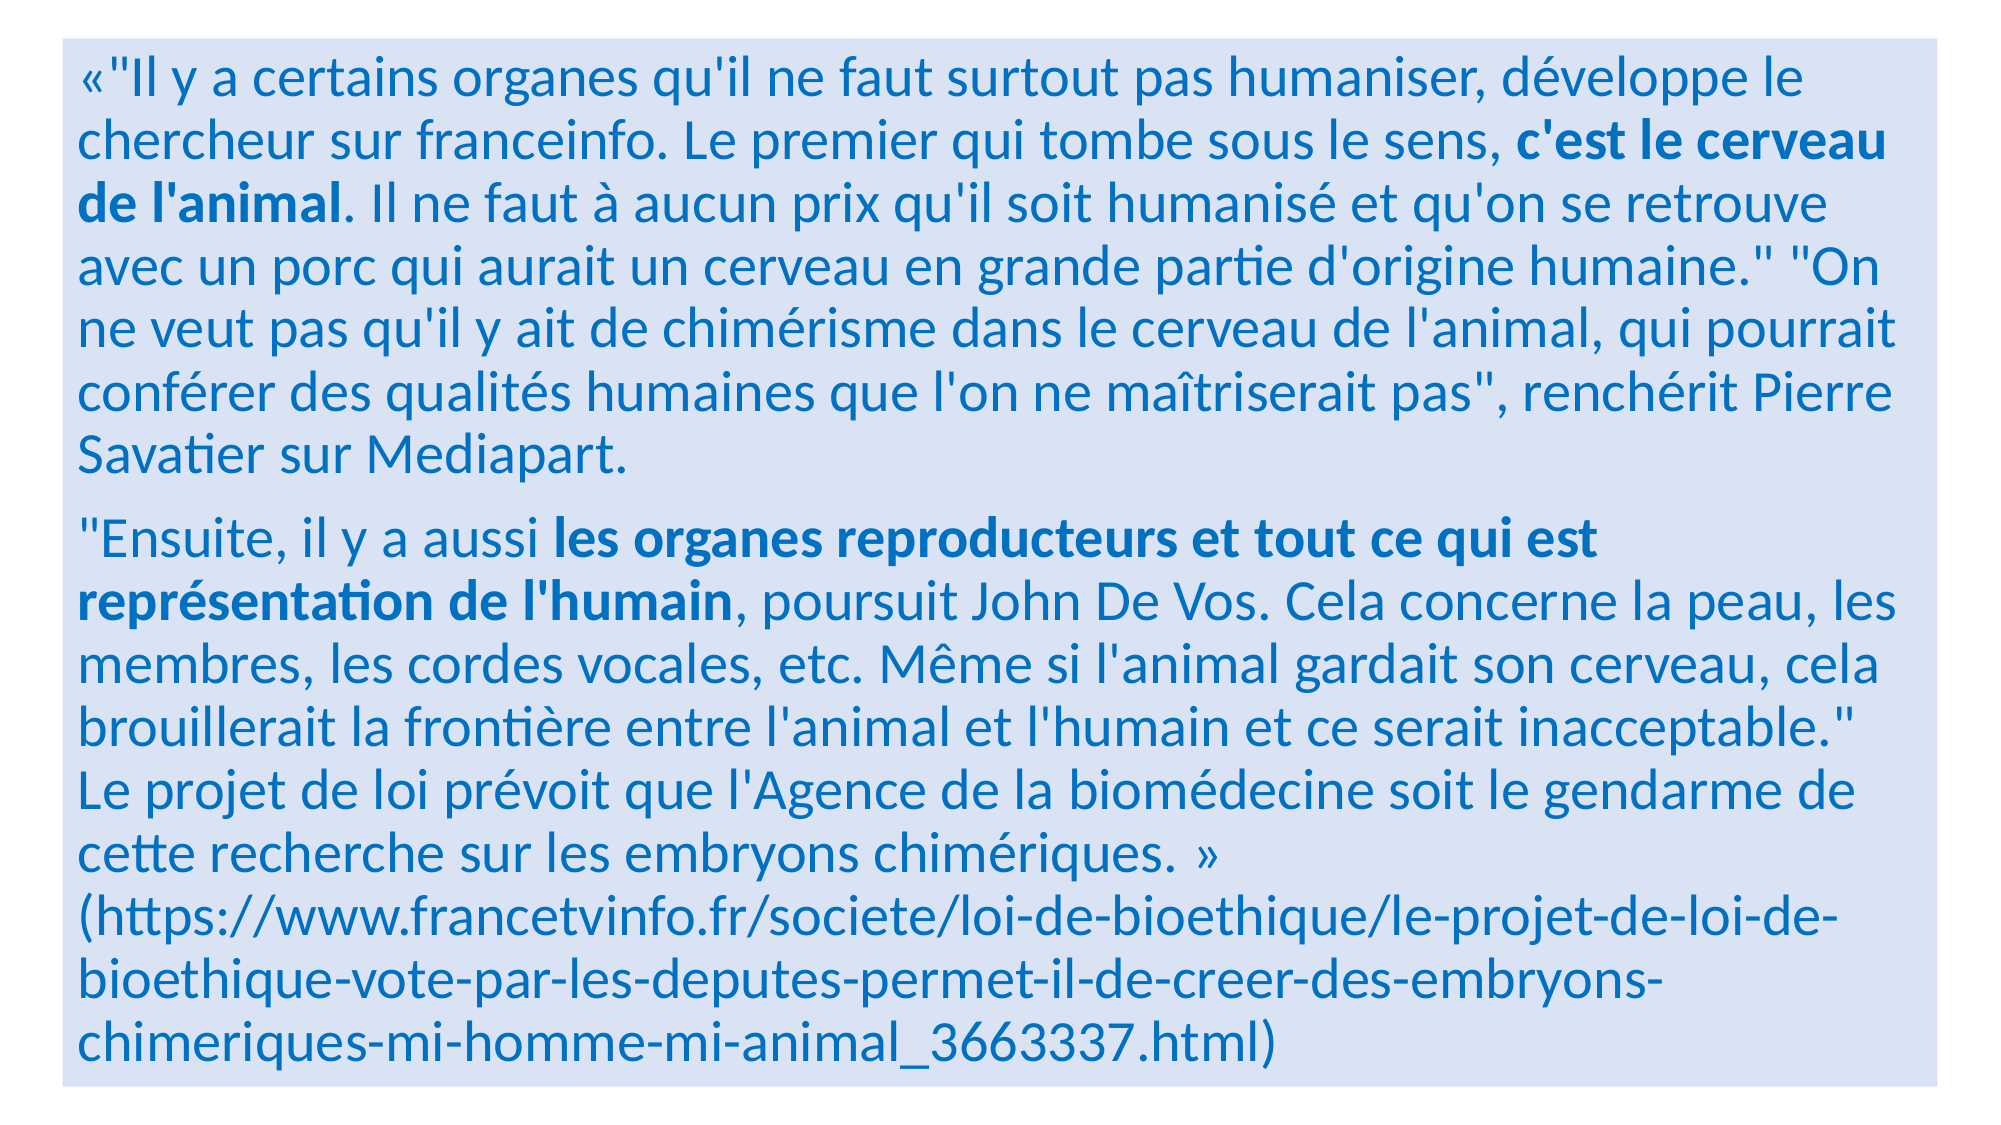

«"Il y a certains organes qu'il ne faut surtout pas humaniser, développe le chercheur sur franceinfo. Le premier qui tombe sous le sens, c'est le cerveau de l'animal. Il ne faut à aucun prix qu'il soit humanisé et qu'on se retrouve avec un porc qui aurait un cerveau en grande partie d'origine humaine." "On ne veut pas qu'il y ait de chimérisme dans le cerveau de l'animal, qui pourrait conférer des qualités humaines que l'on ne maîtriserait pas", renchérit Pierre Savatier sur Mediapart.
"Ensuite, il y a aussi les organes reproducteurs et tout ce qui est représentation de l'humain, poursuit John De Vos. Cela concerne la peau, les membres, les cordes vocales, etc. Même si l'animal gardait son cerveau, cela brouillerait la frontière entre l'animal et l'humain et ce serait inacceptable." Le projet de loi prévoit que l'Agence de la biomédecine soit le gendarme de cette recherche sur les embryons chimériques. » (https://www.francetvinfo.fr/societe/loi-de-bioethique/le-projet-de-loi-de-bioethique-vote-par-les-deputes-permet-il-de-creer-des-embryons-chimeriques-mi-homme-mi-animal_3663337.html)